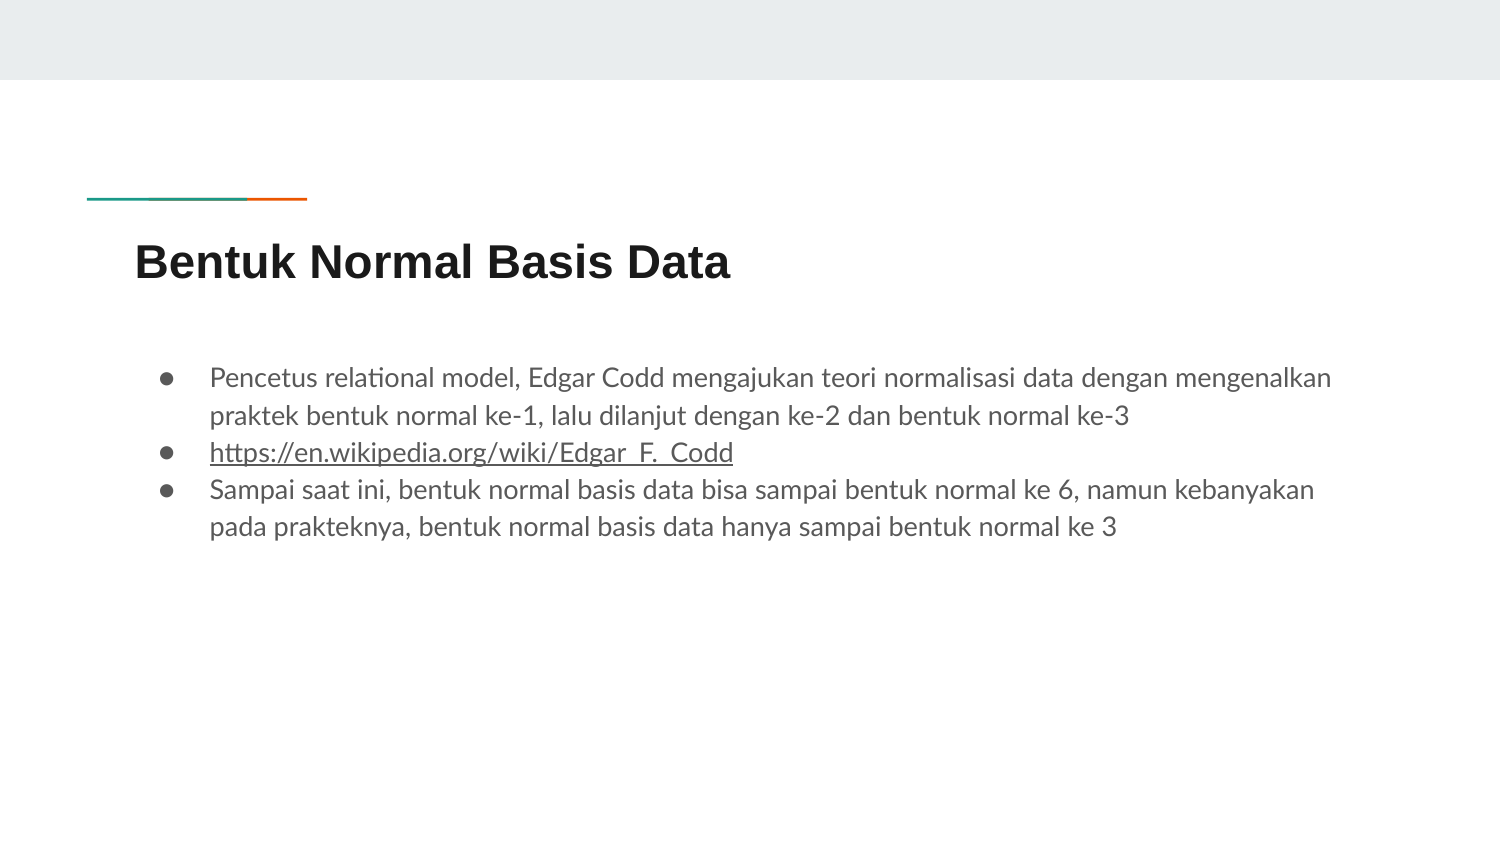

# Bentuk Normal Basis Data
Pencetus relational model, Edgar Codd mengajukan teori normalisasi data dengan mengenalkan praktek bentuk normal ke-1, lalu dilanjut dengan ke-2 dan bentuk normal ke-3
https://en.wikipedia.org/wiki/Edgar_F._Codd
Sampai saat ini, bentuk normal basis data bisa sampai bentuk normal ke 6, namun kebanyakan pada prakteknya, bentuk normal basis data hanya sampai bentuk normal ke 3